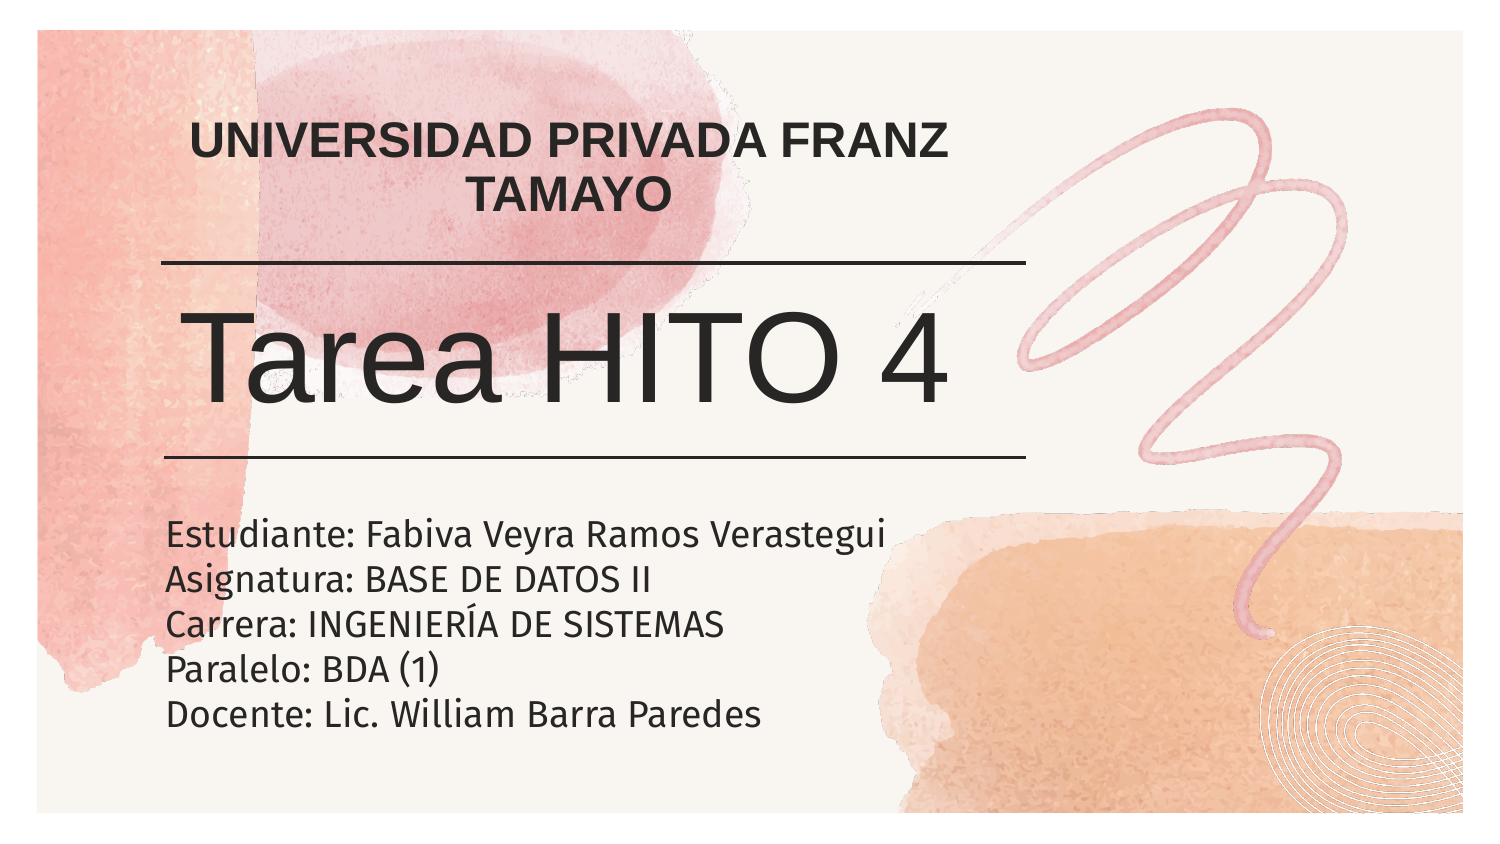

UNIVERSIDAD PRIVADA FRANZ TAMAYO
# Tarea HITO 4
Estudiante: Fabiva Veyra Ramos Verastegui
Asignatura: BASE DE DATOS II
Carrera: INGENIERÍA DE SISTEMAS
Paralelo: BDA (1)
Docente: Lic. William Barra Paredes